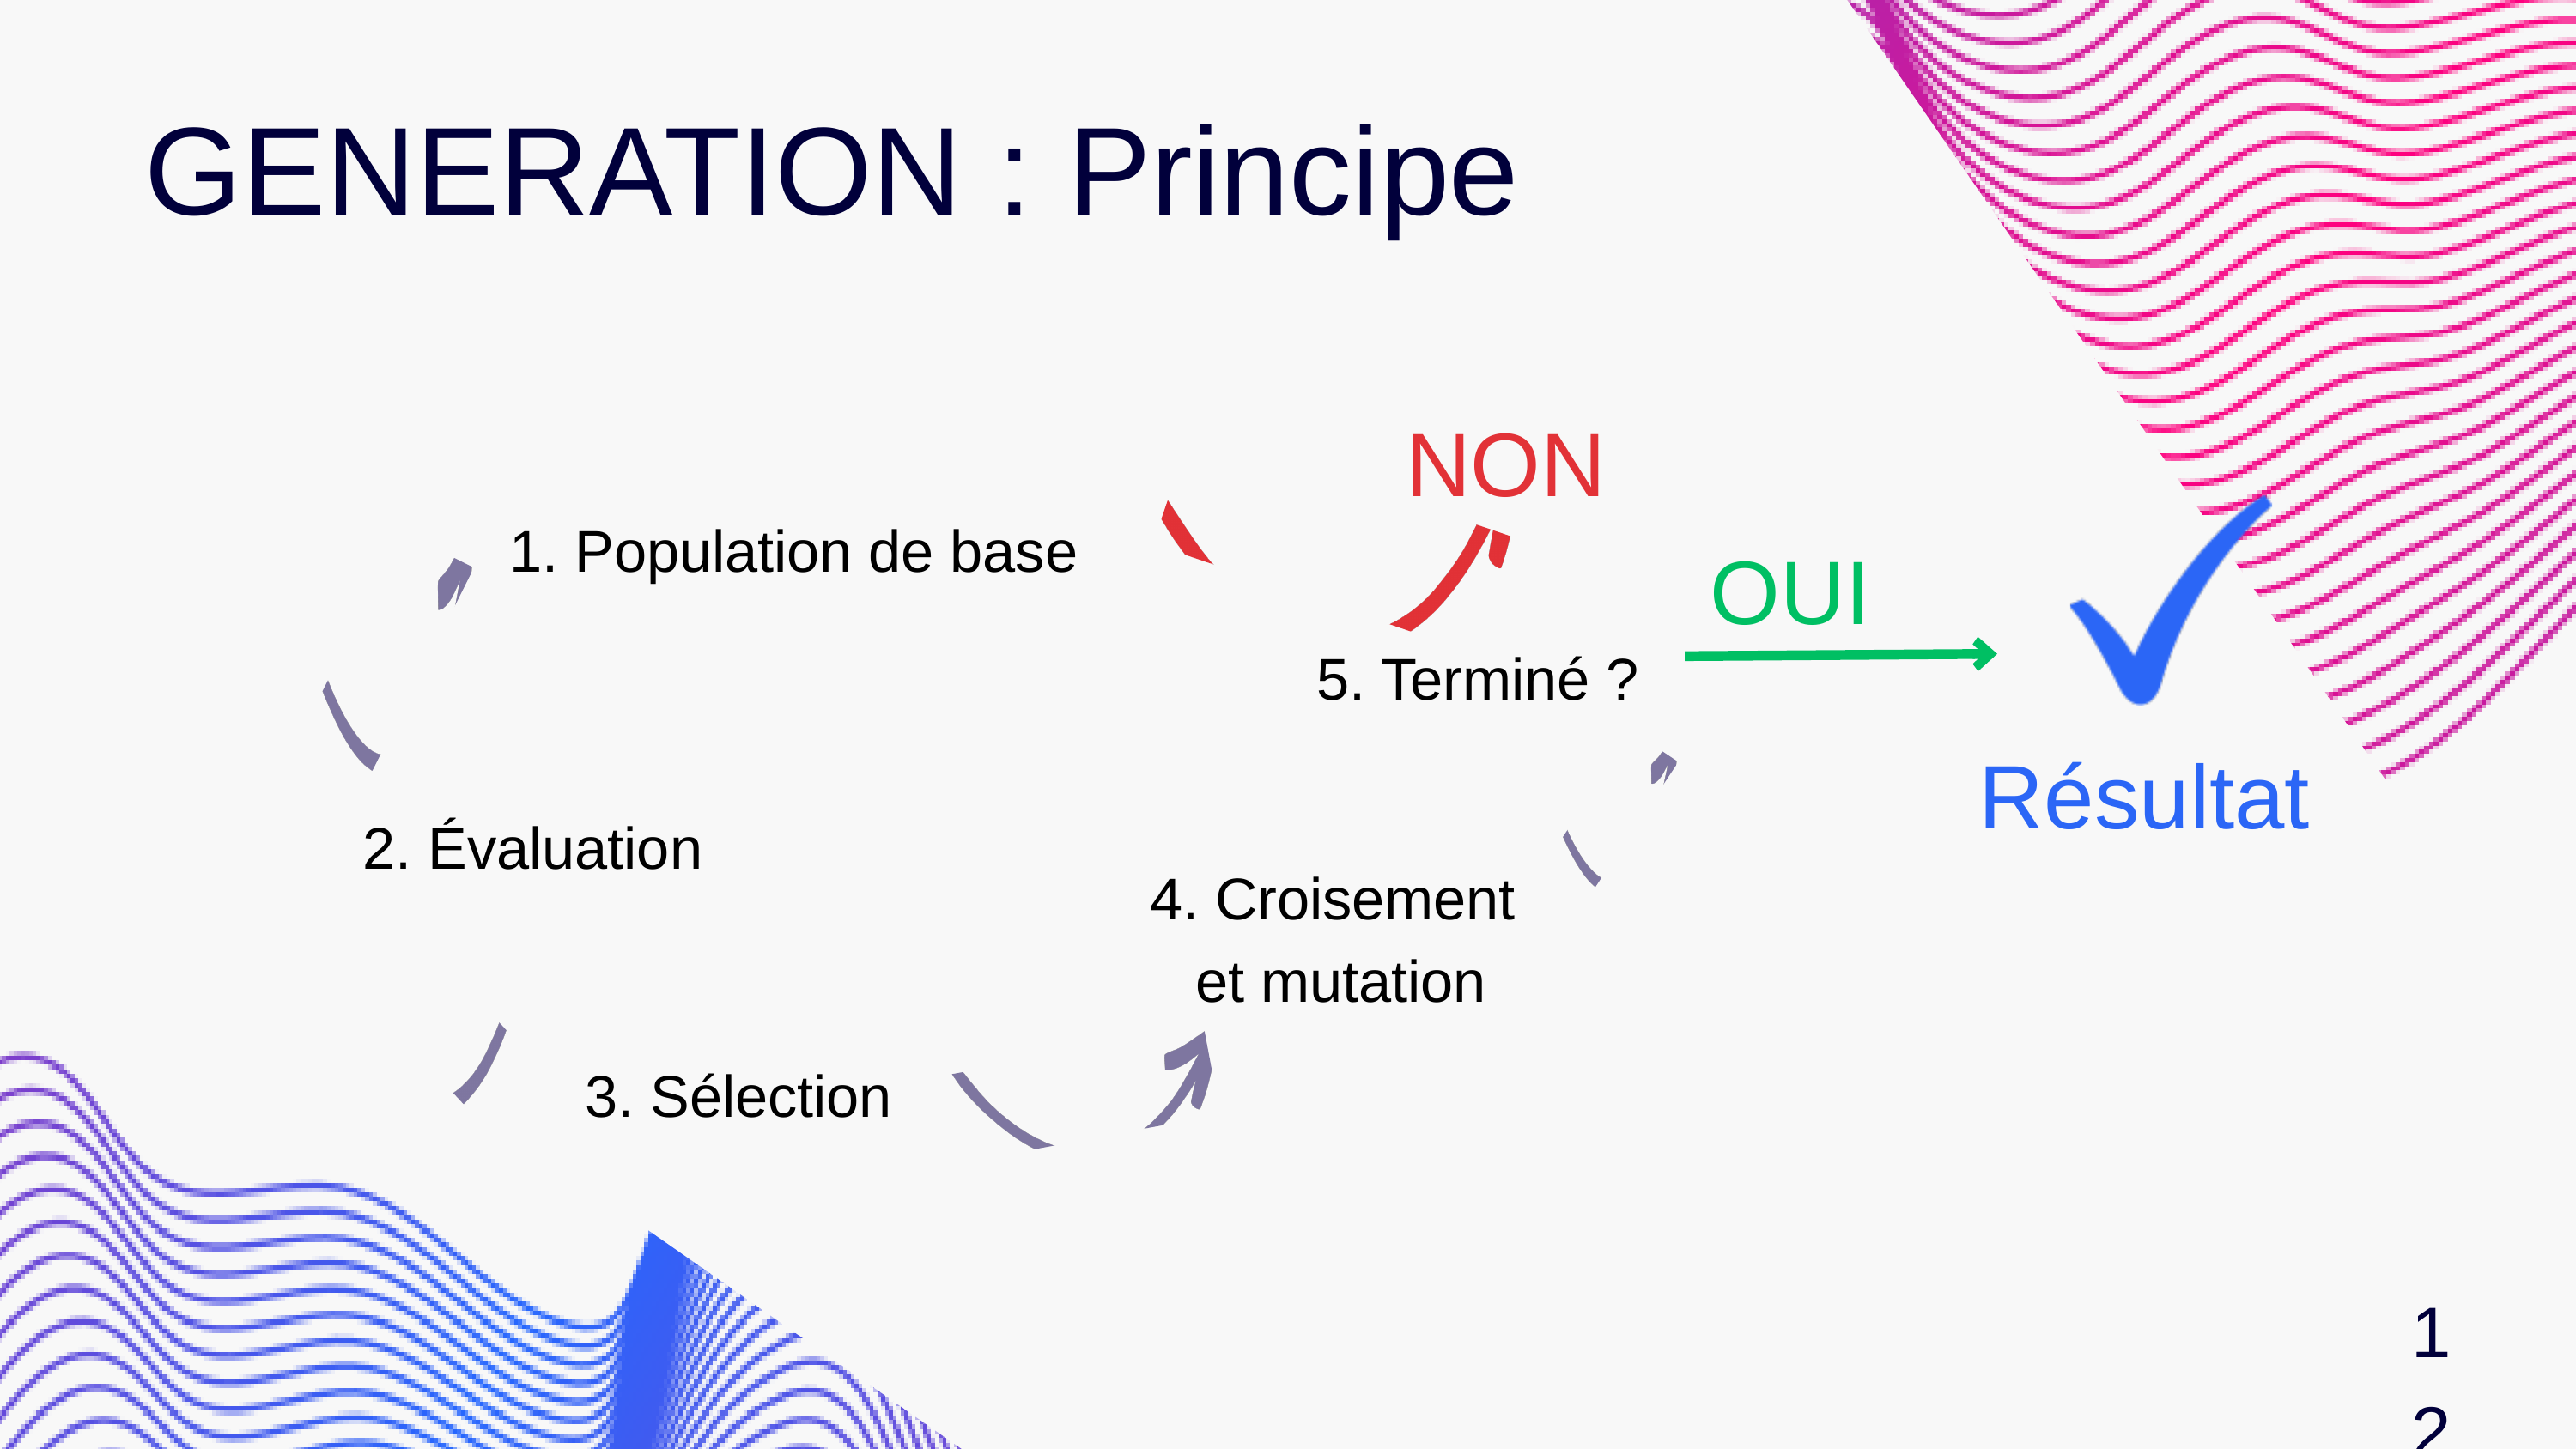

GENERATION : Principe
NON

1. Population de base
OUI

5. Terminé ?

Résultat

2. Évaluation
4. Croisement
et mutation

3. Sélection

12